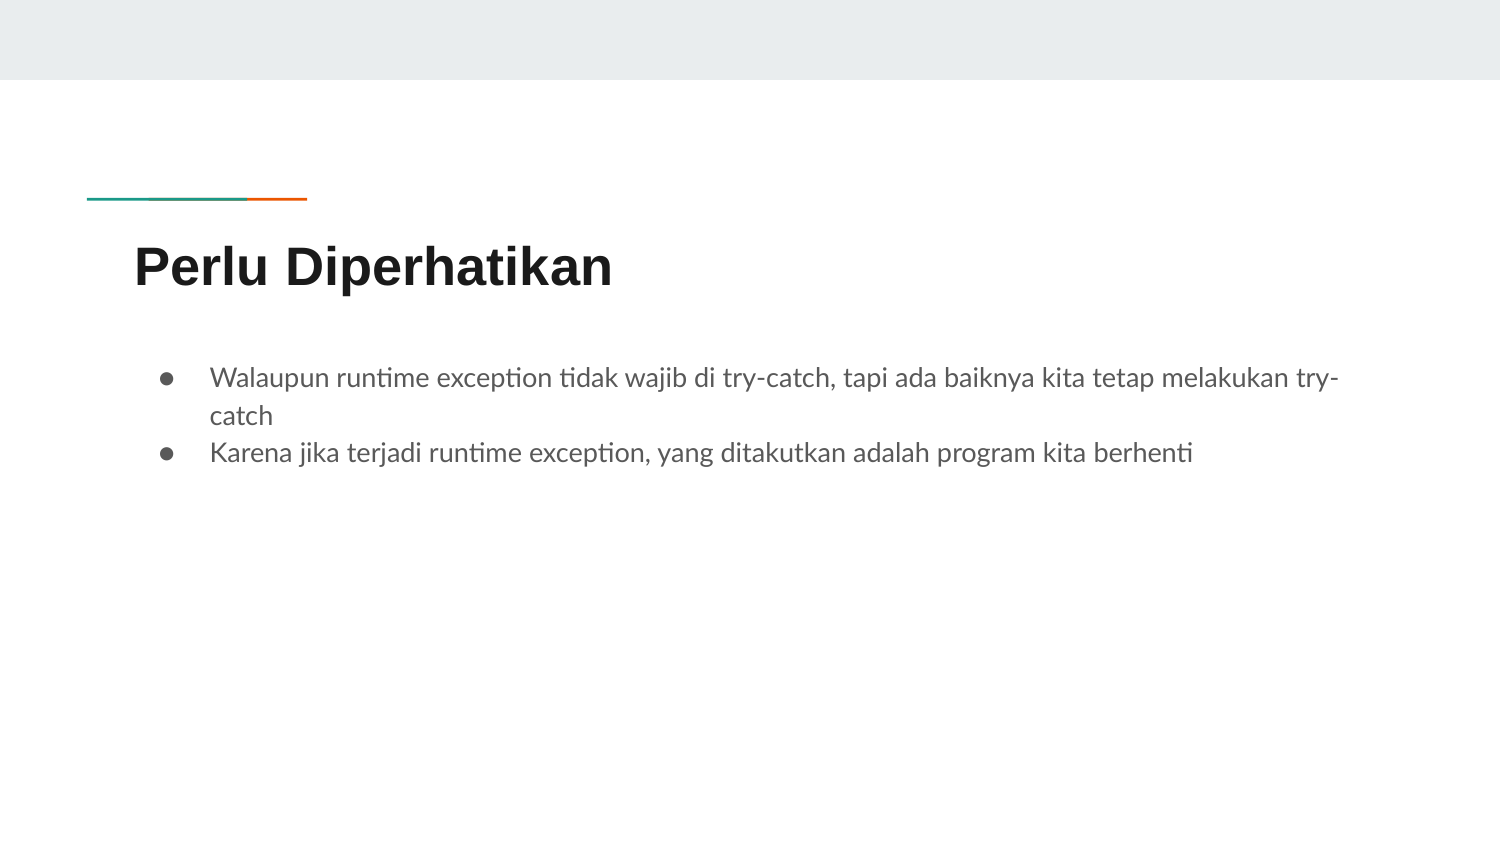

# Perlu Diperhatikan
Walaupun runtime exception tidak wajib di try-catch, tapi ada baiknya kita tetap melakukan try-catch
Karena jika terjadi runtime exception, yang ditakutkan adalah program kita berhenti